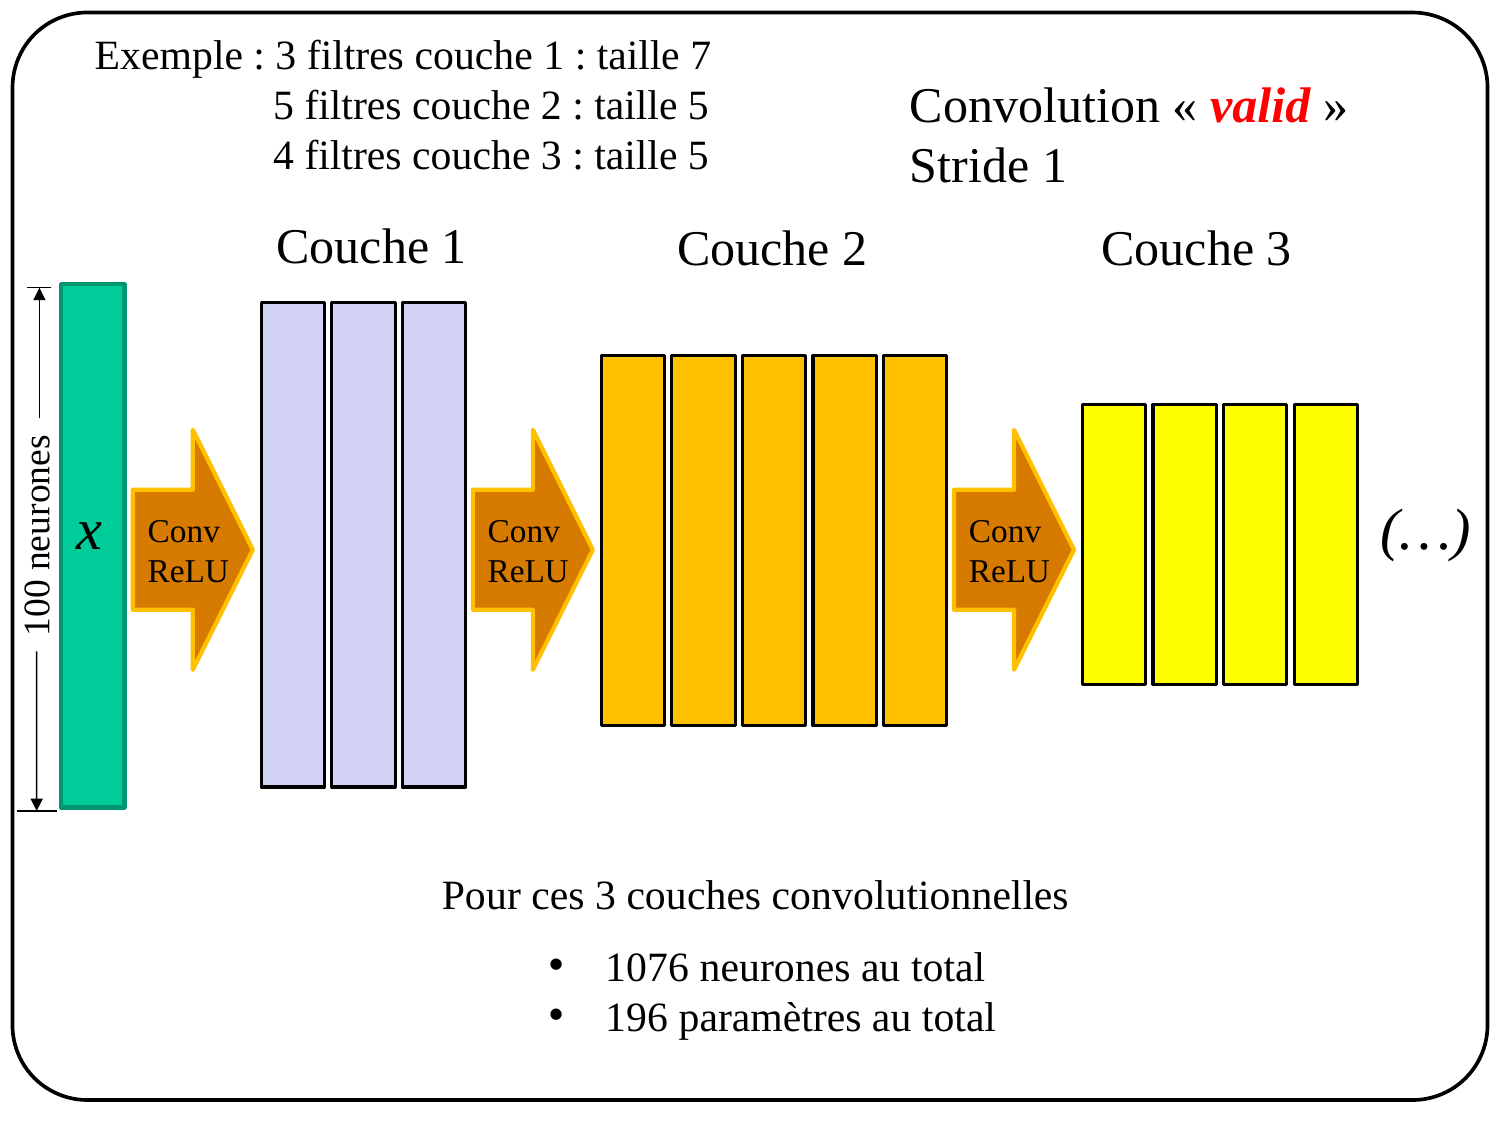

Exemple : 3 filtres couche 1 : taille 7
                 5 filtres couche 2 : taille 5
                 4 filtres couche 3 : taille 5
Convolution « valid »
Stride 1
Couche 1
Couche 2
Couche 3

Conv
ReLU

Conv
ReLU

Conv
ReLU
x
(…)
100 neurones
Pour ces 3 couches convolutionnelles
1076 neurones au total
196 paramètres au total